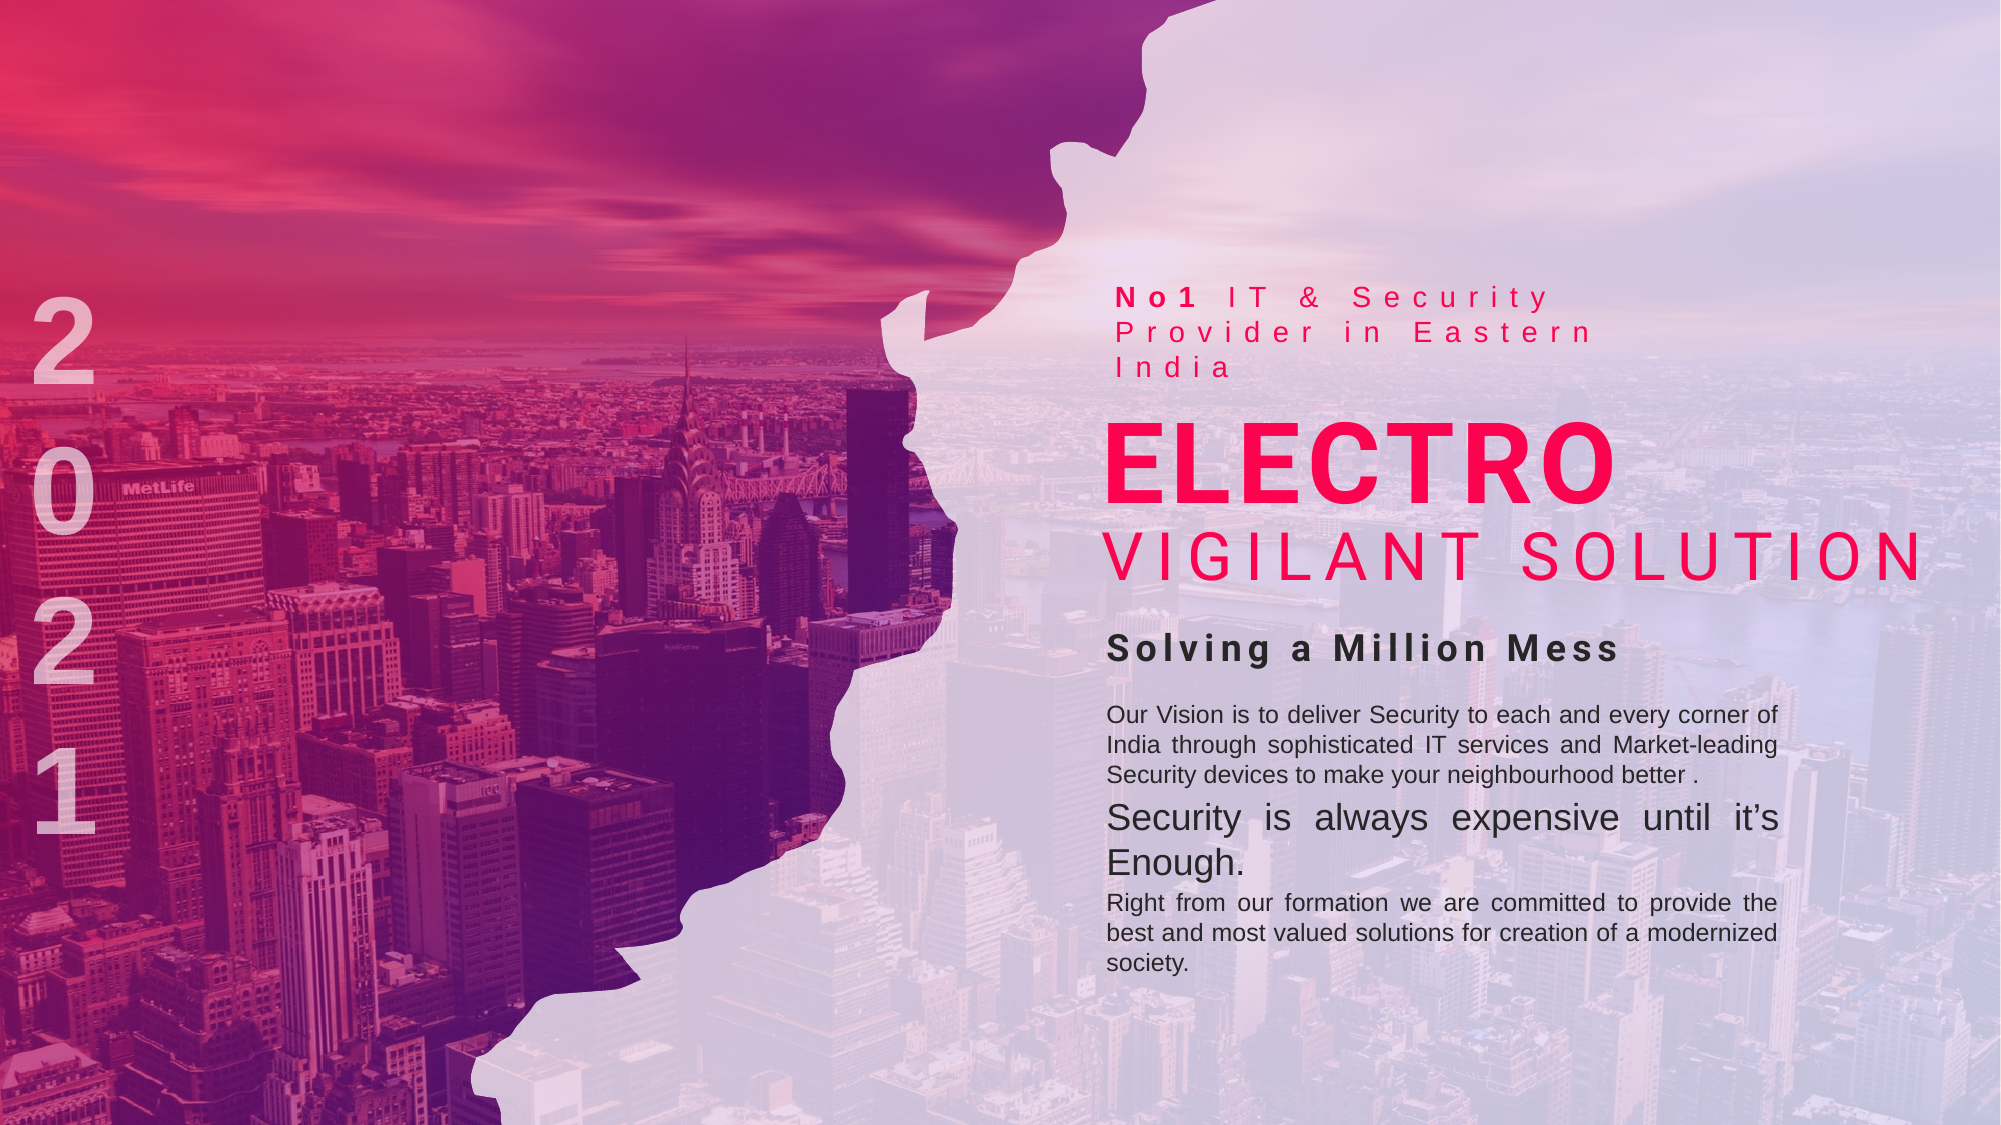

2
0
2
1
No1 IT & Security Provider in Eastern India
ELECTRO
VIGILANT SOLUTION
Solving a Million Mess
Our Vision is to deliver Security to each and every corner of India through sophisticated IT services and Market-leading Security devices to make your neighbourhood better .
Security is always expensive until it’s Enough.
Right from our formation we are committed to provide the best and most valued solutions for creation of a modernized society.